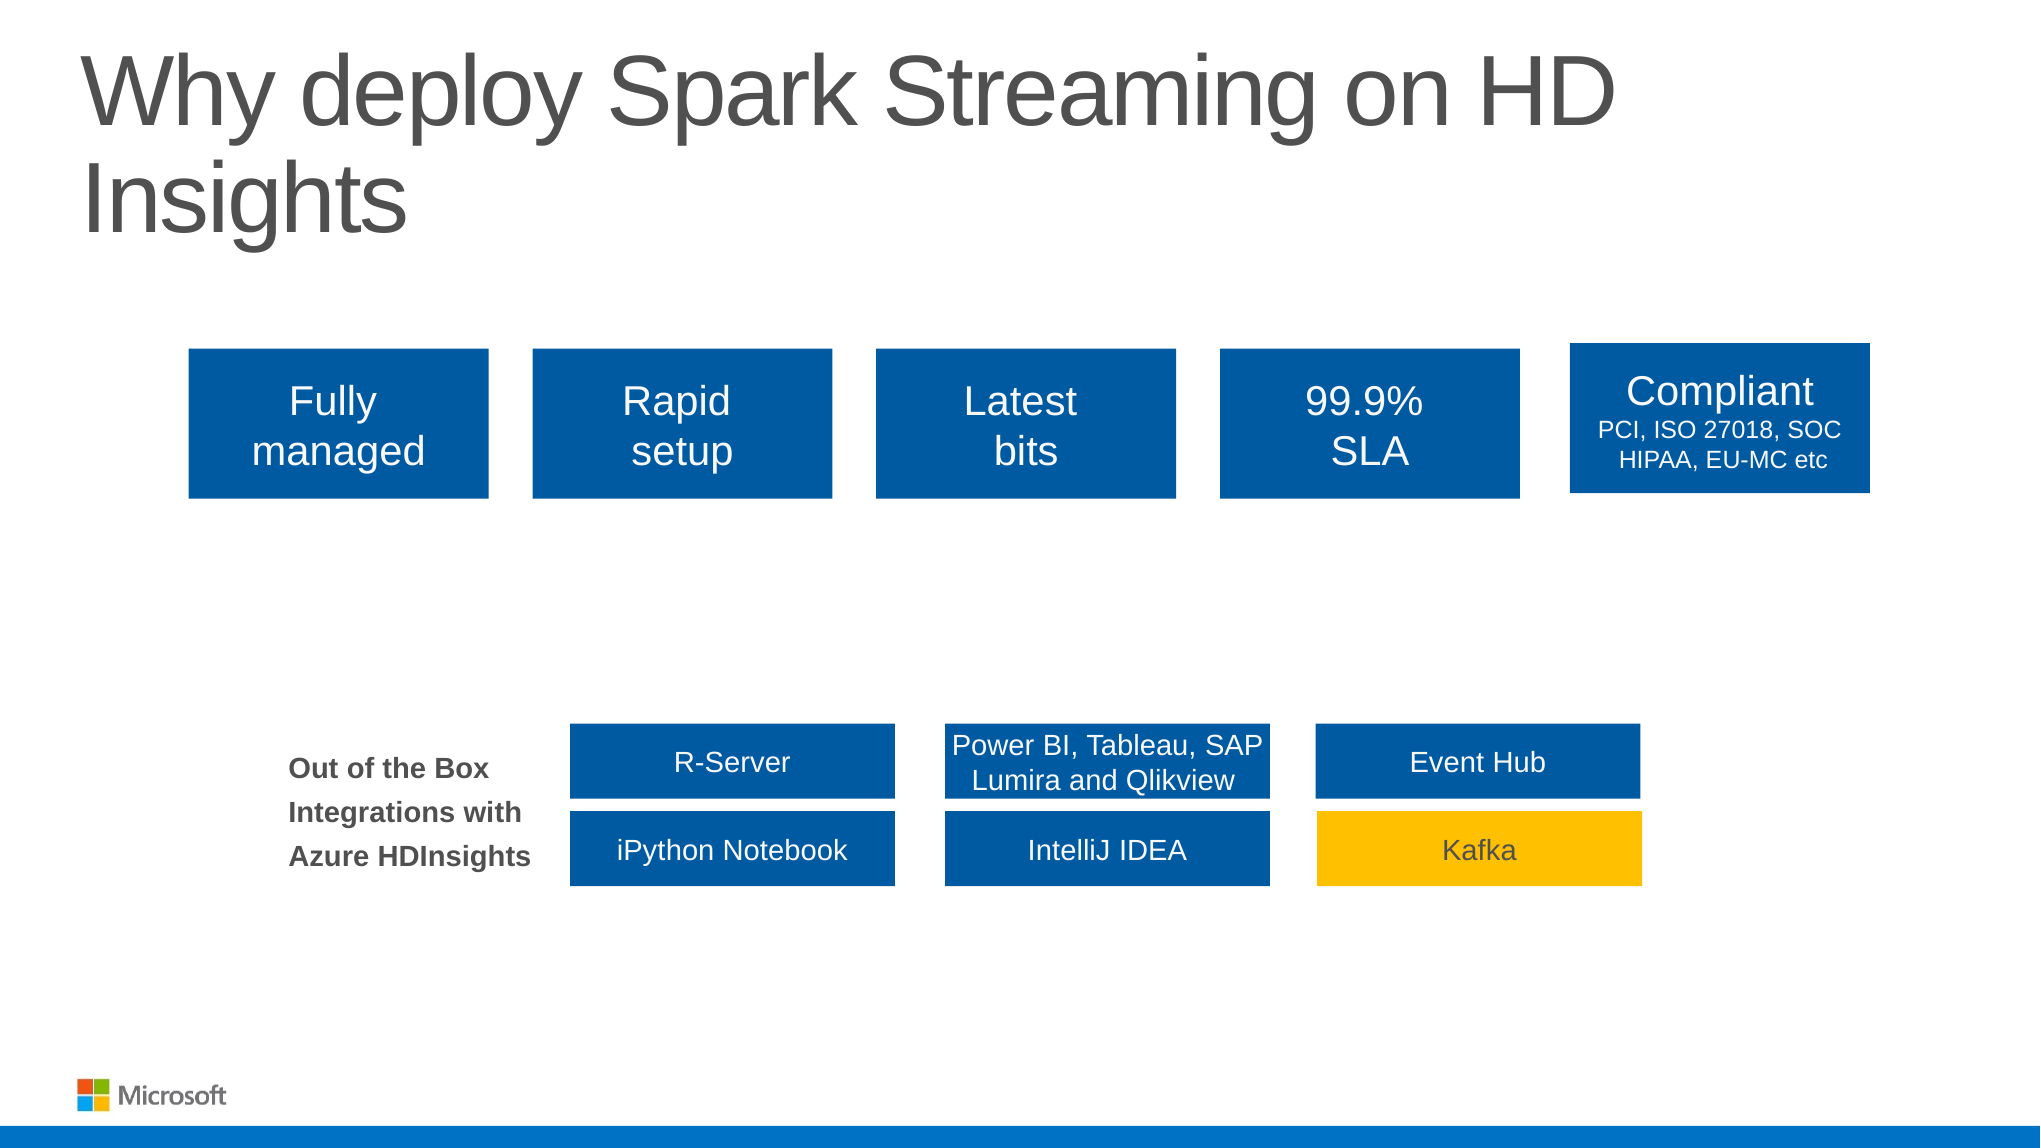

Why deploy Spark Streaming on HD Insights
Compliant
PCI, ISO 27018, SOC
 HIPAA, EU-MC etc
Fully
managed
Rapid
setup
Latest
bits
99.9%
SLA
R-Server
Power BI, Tableau, SAP Lumira and Qlikview
Event Hub
Out of the Box
Integrations with
Azure HDInsights
iPython Notebook
IntelliJ IDEA
Kafka